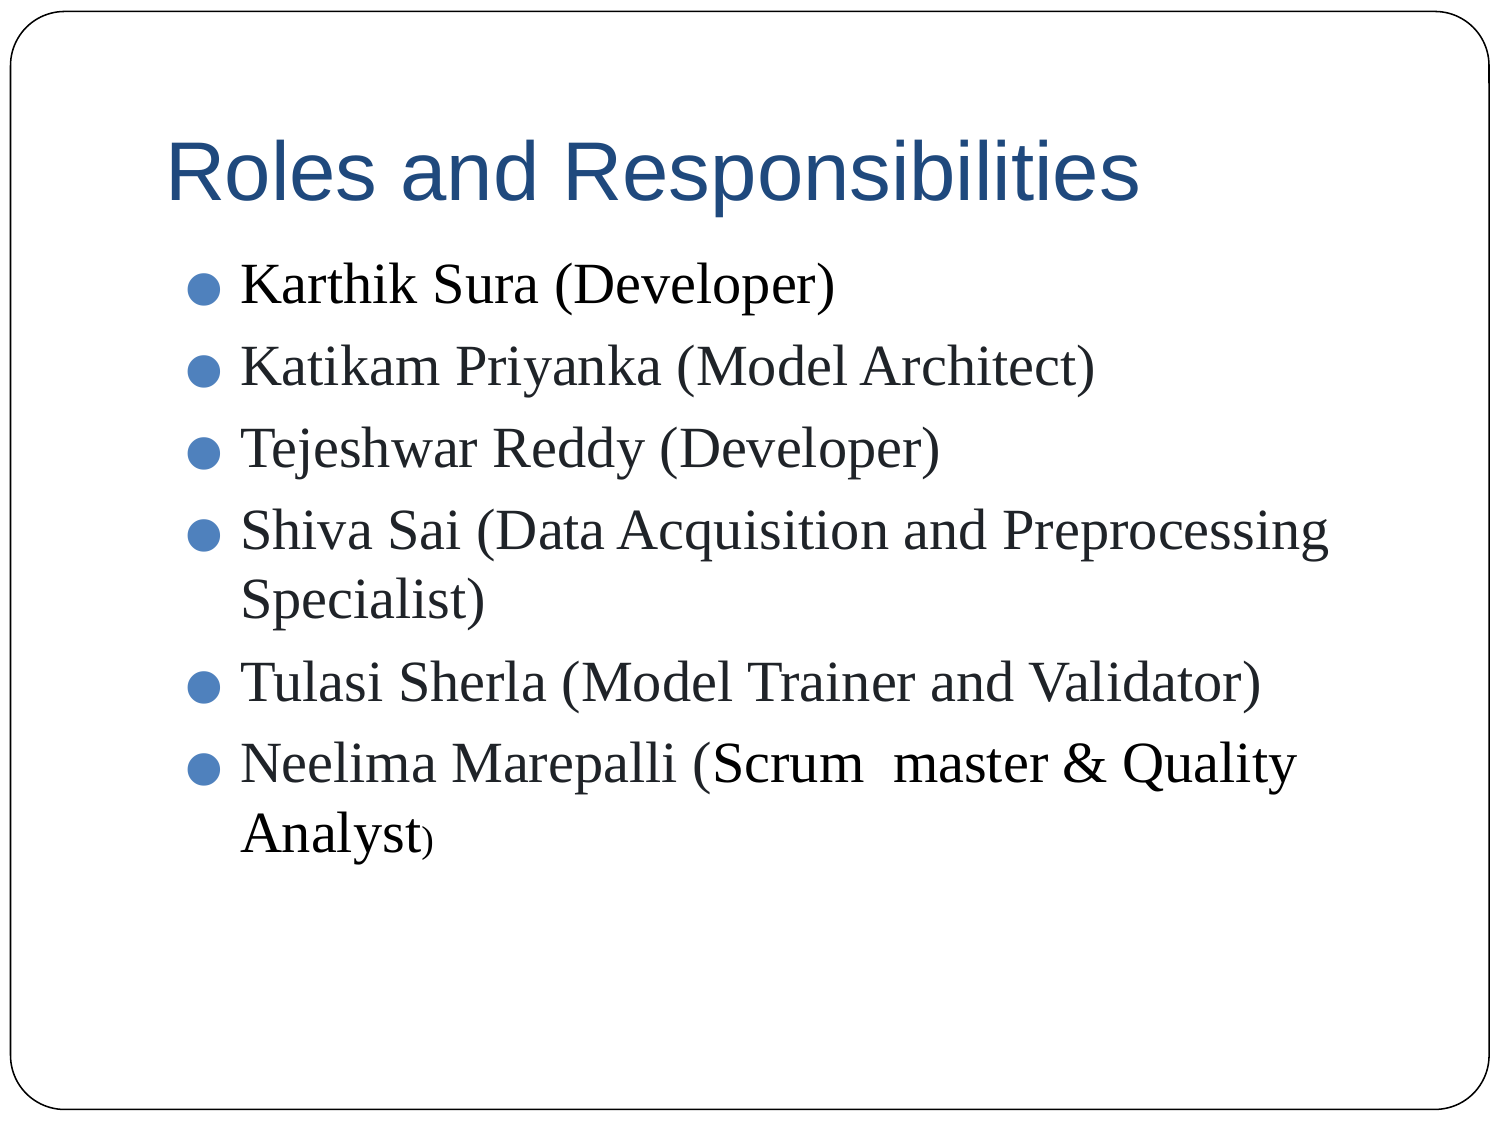

# Roles and Responsibilities
Karthik Sura (Developer)
Katikam Priyanka (Model Architect)
Tejeshwar Reddy (Developer)
Shiva Sai (Data Acquisition and Preprocessing Specialist)
Tulasi Sherla (Model Trainer and Validator)
Neelima Marepalli (Scrum  master & Quality Analyst)